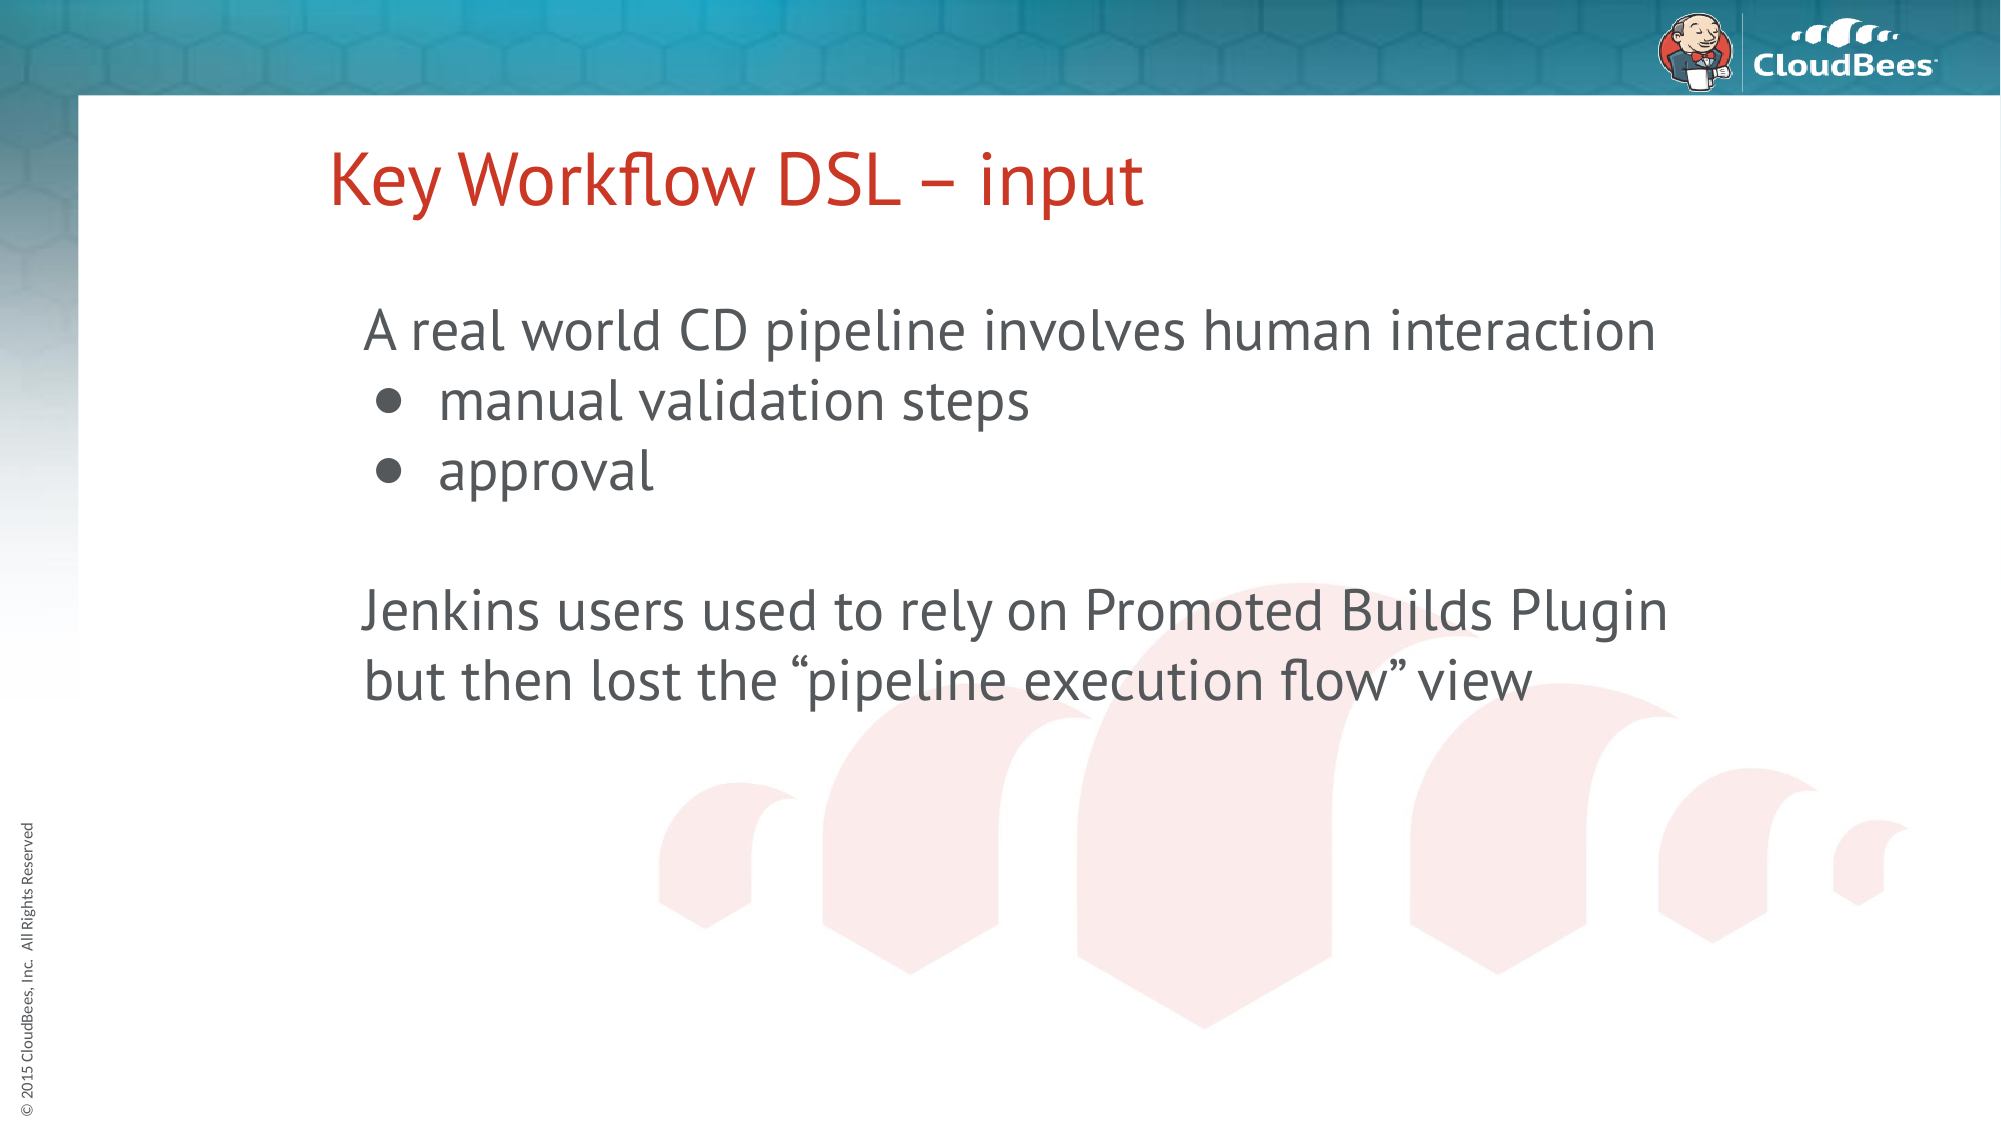

# Key Workflow DSL – input
A real world CD pipeline involves human interaction
manual validation steps
approval

Jenkins users used to rely on Promoted Builds Plugin
but then lost the “pipeline execution flow” view